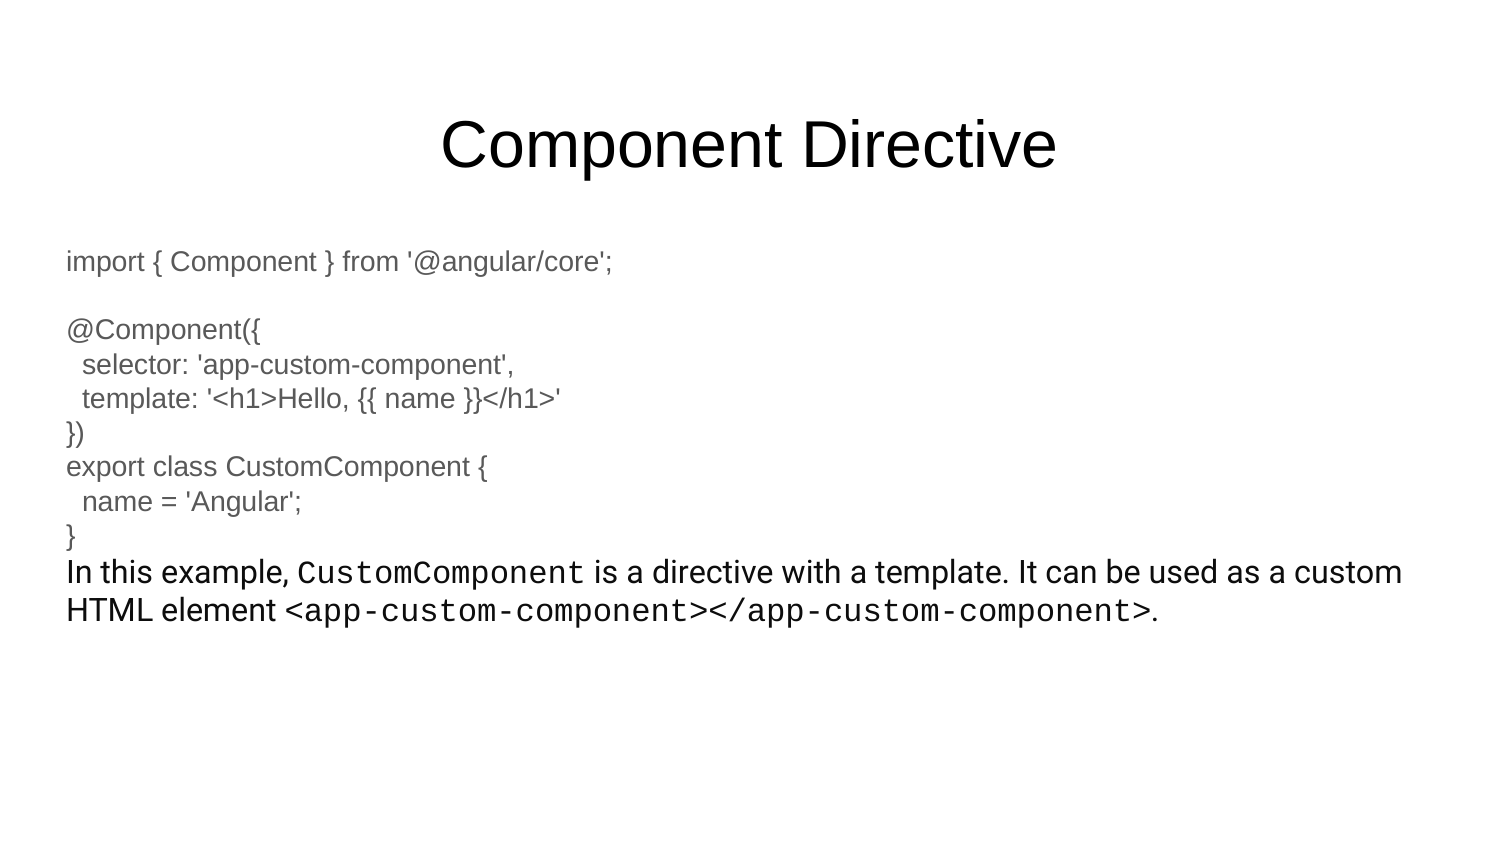

# Component Directive
import { Component } from '@angular/core';

@Component({
  selector: 'app-custom-component',
  template: '<h1>Hello, {{ name }}</h1>'
})
export class CustomComponent {
  name = 'Angular';
}
In this example, CustomComponent is a directive with a template. It can be used as a custom HTML element <app-custom-component></app-custom-component>.